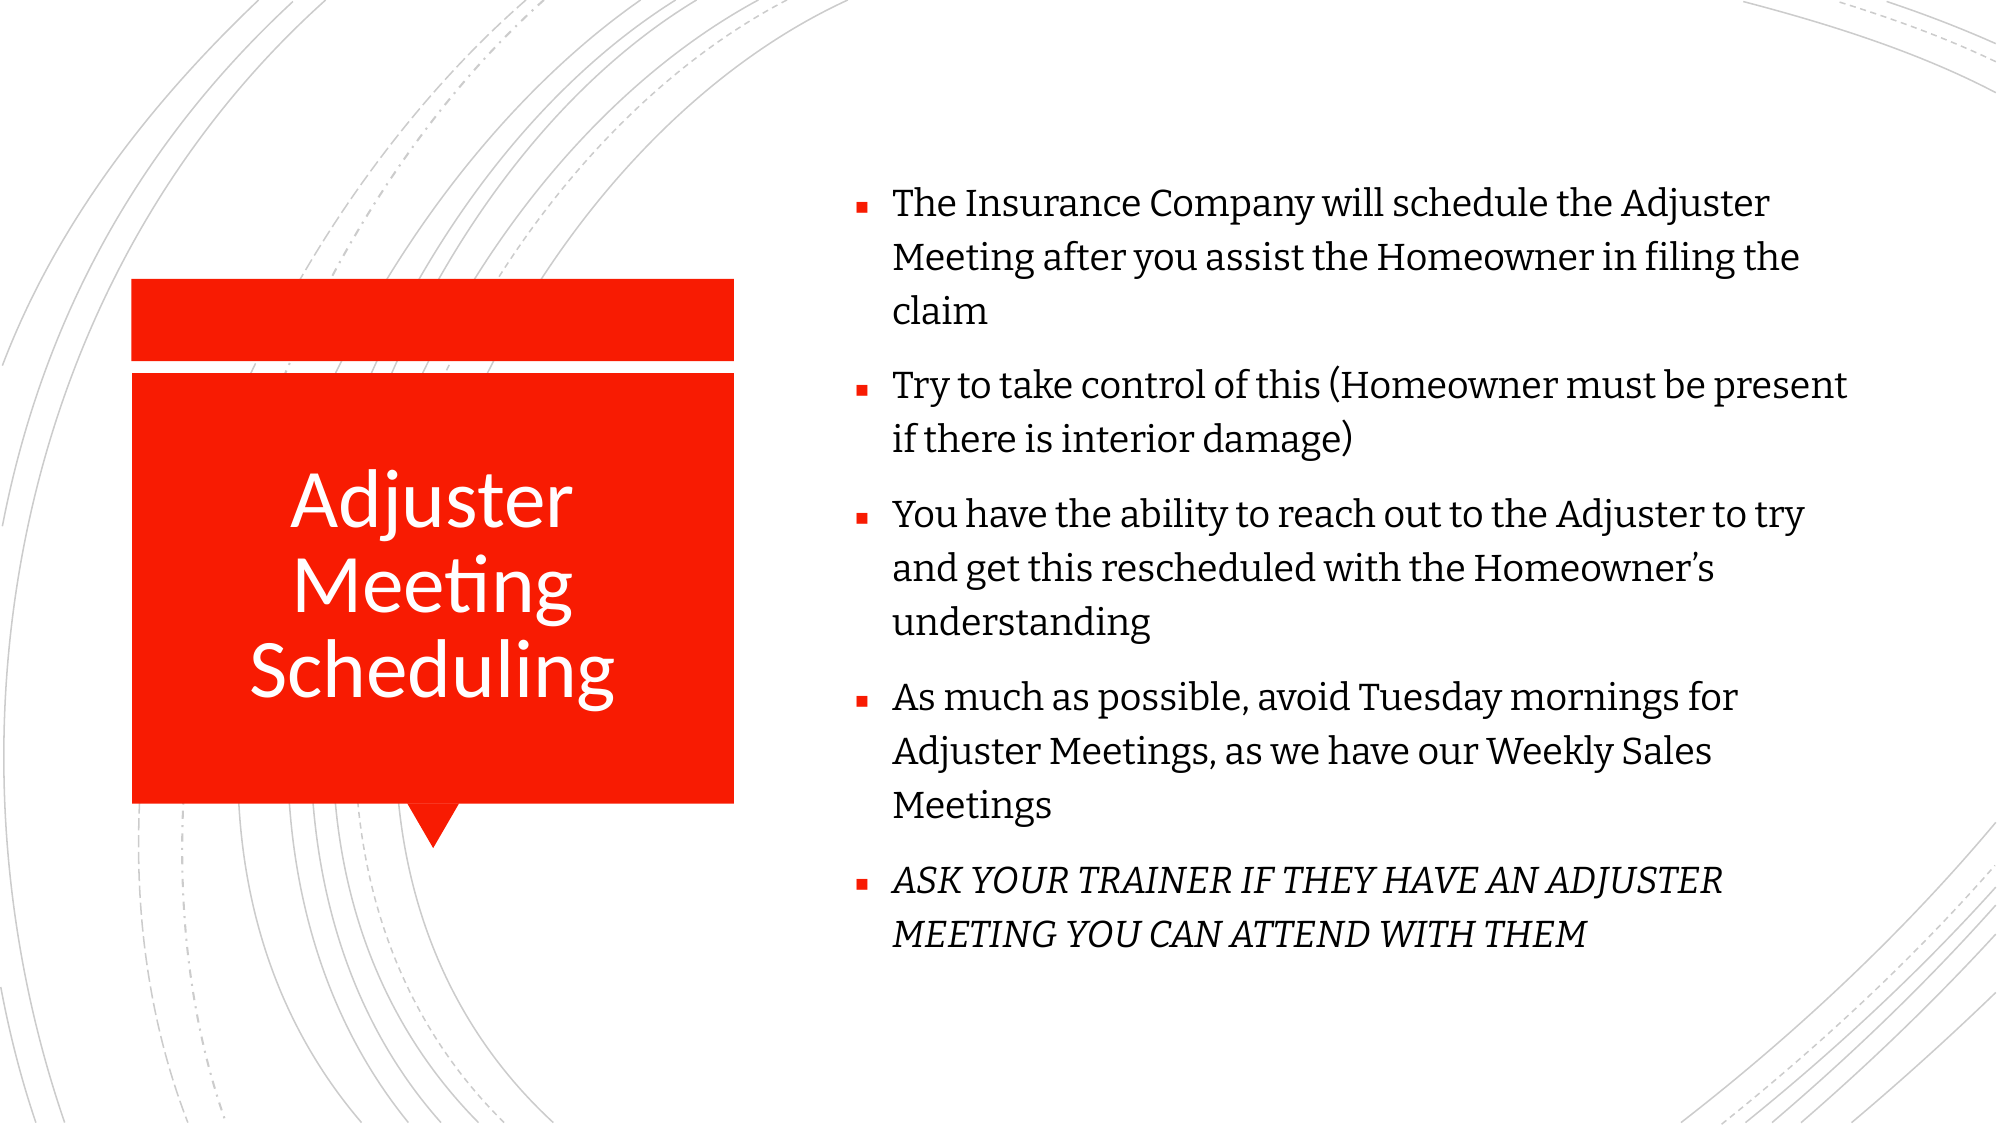

The Insurance Company will schedule the Adjuster Meeting after you assist the Homeowner in filing the claim
Try to take control of this (Homeowner must be present if there is interior damage)
You have the ability to reach out to the Adjuster to try and get this rescheduled with the Homeowner’s understanding
As much as possible, avoid Tuesday mornings for Adjuster Meetings, as we have our Weekly Sales Meetings
ASK YOUR TRAINER IF THEY HAVE AN ADJUSTER MEETING YOU CAN ATTEND WITH THEM
# Adjuster Meeting Scheduling